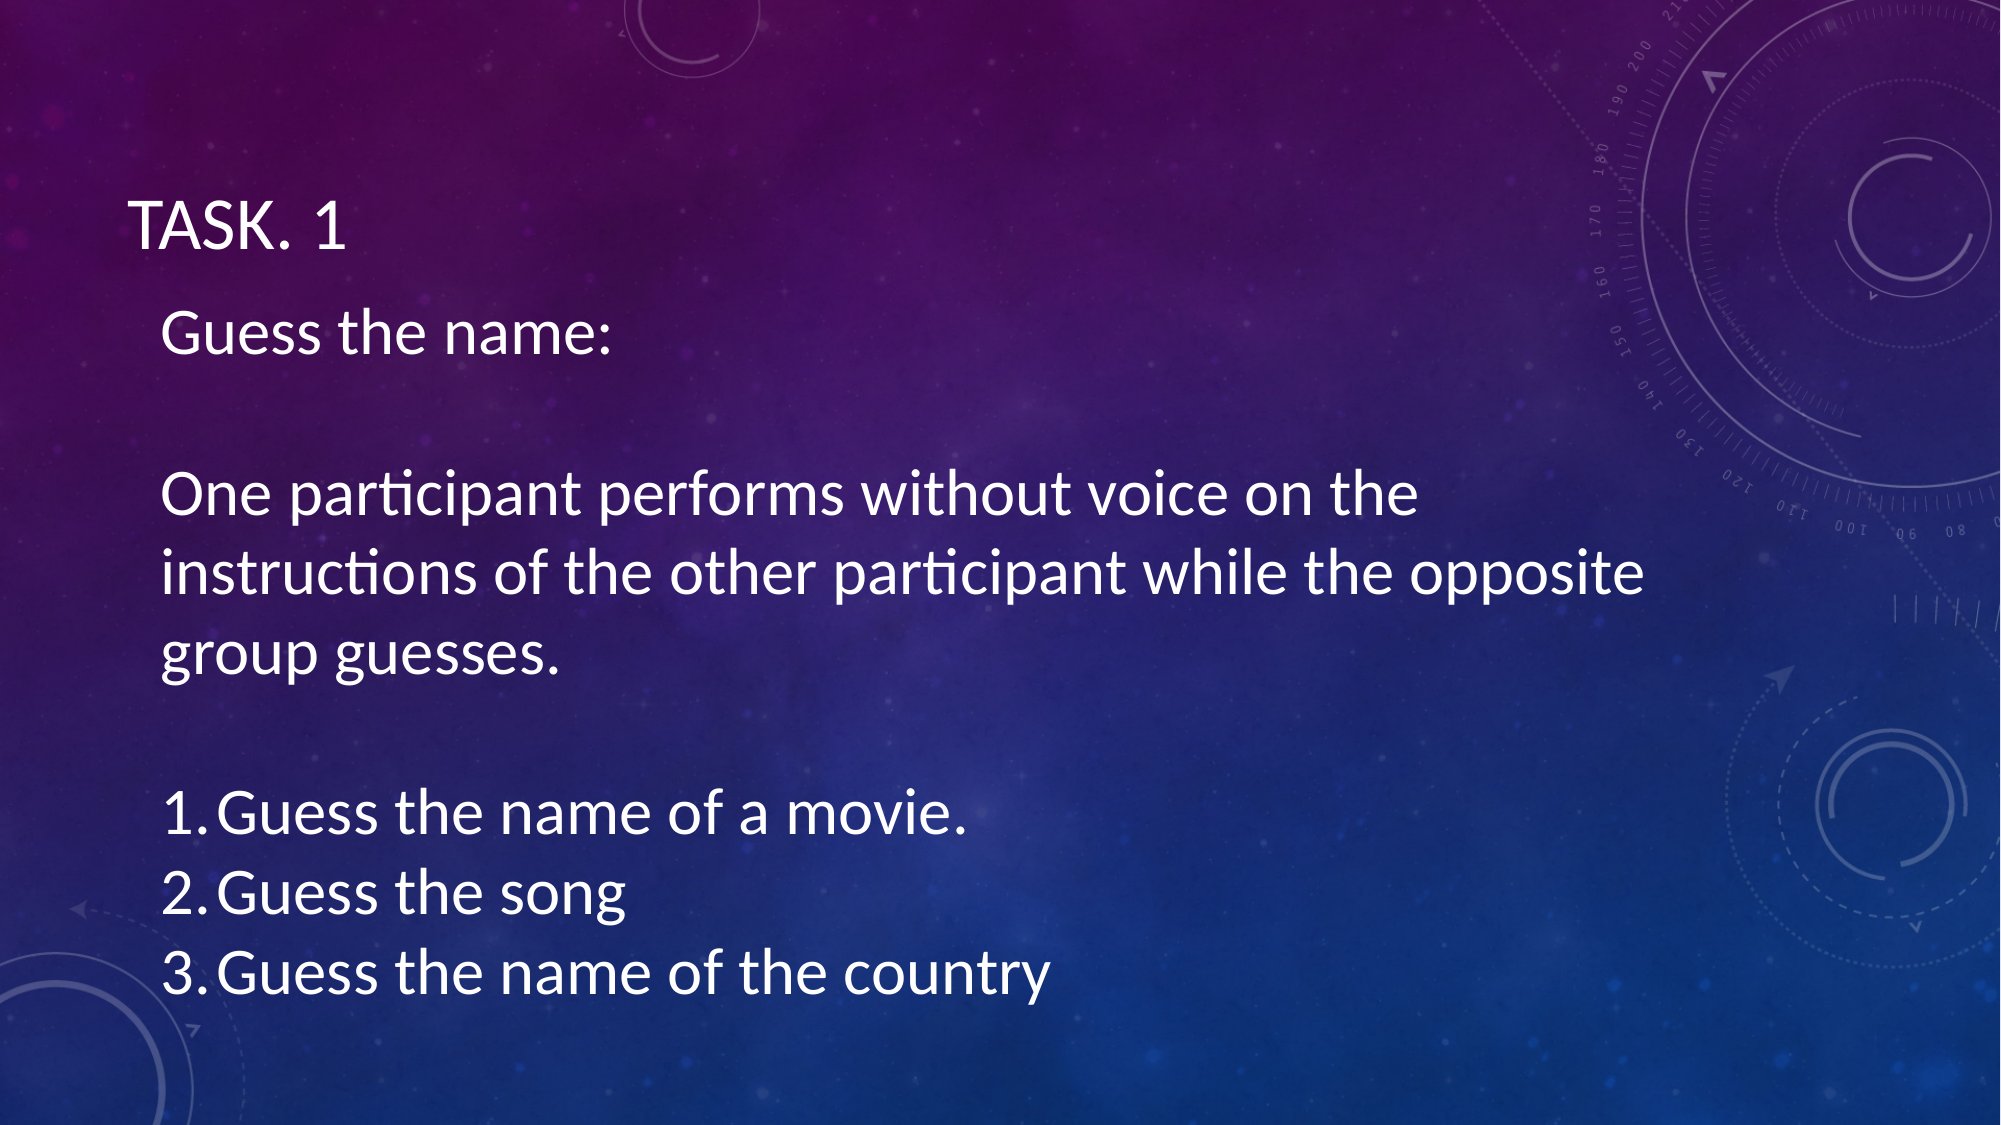

# task. 1
Guess the name:

One participant performs without voice on the instructions of the other participant while the opposite group guesses.

Guess the name of a movie.
Guess the song
Guess the name of the country